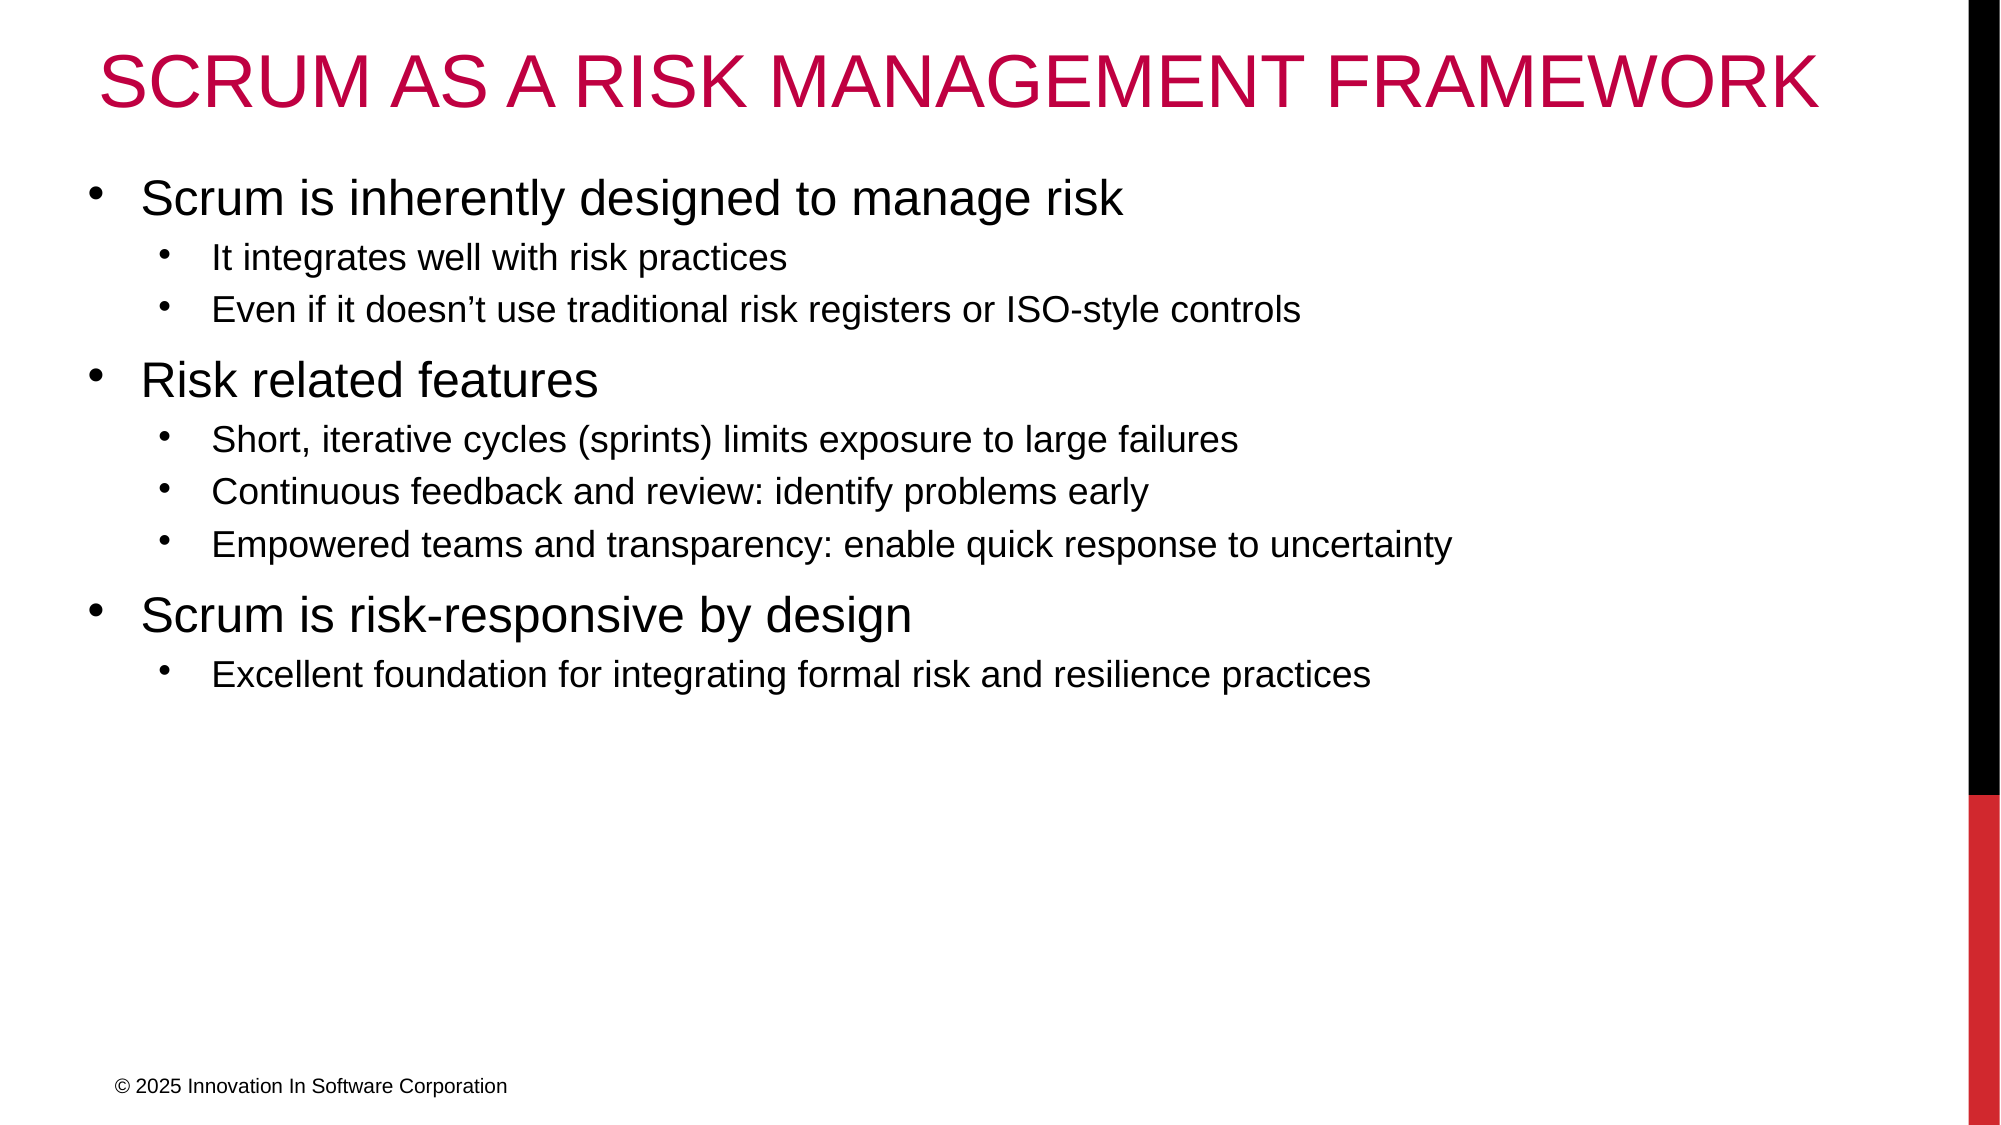

# Scrum as a Risk Management Framework
Scrum is inherently designed to manage risk
It integrates well with risk practices
Even if it doesn’t use traditional risk registers or ISO-style controls
Risk related features
Short, iterative cycles (sprints) limits exposure to large failures
Continuous feedback and review: identify problems early
Empowered teams and transparency: enable quick response to uncertainty
Scrum is risk-responsive by design
Excellent foundation for integrating formal risk and resilience practices
© 2025 Innovation In Software Corporation